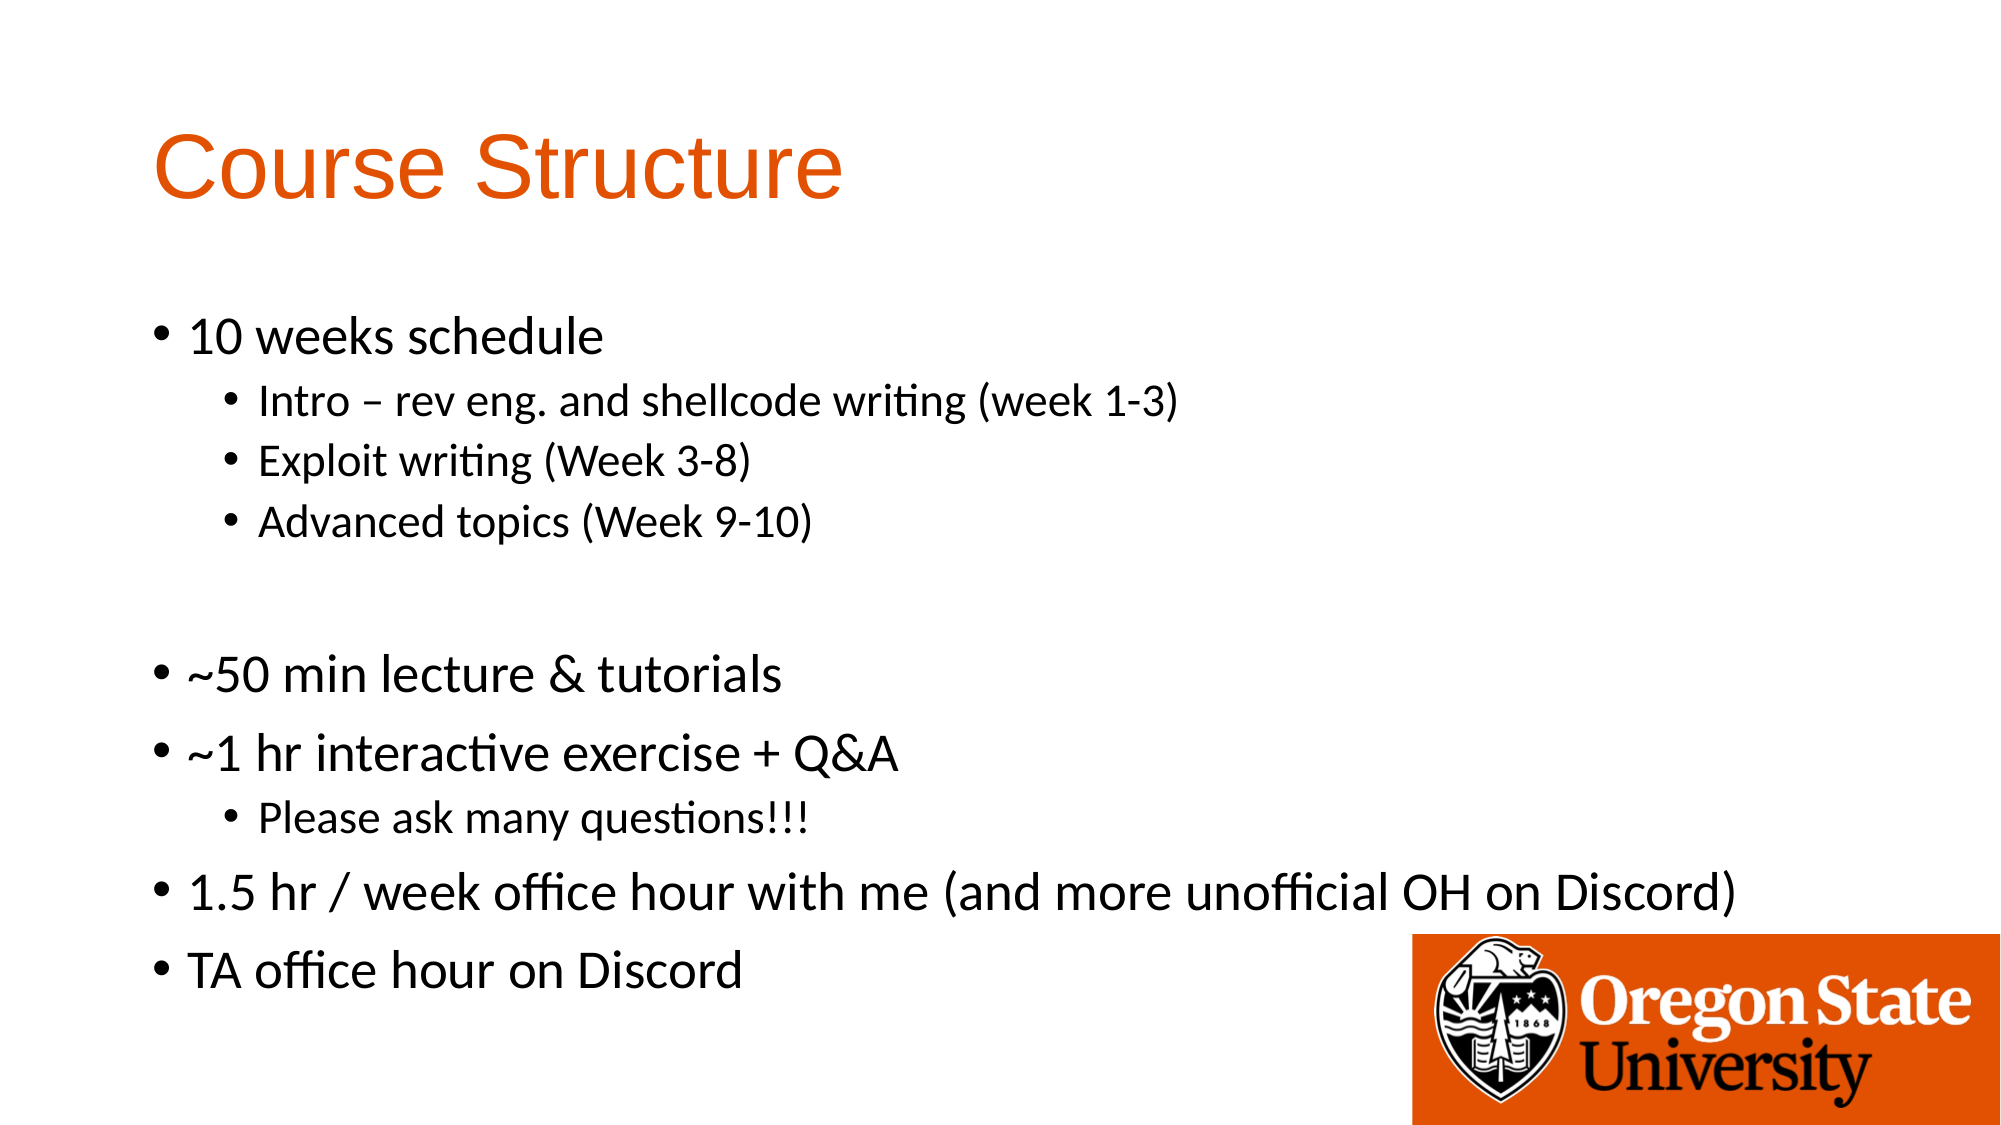

# Course Structure
10 weeks schedule
Intro – rev eng. and shellcode writing (week 1-3)
Exploit writing (Week 3-8)
Advanced topics (Week 9-10)

~50 min lecture & tutorials
~1 hr interactive exercise + Q&A
Please ask many questions!!!
1.5 hr / week office hour with me (and more unofficial OH on Discord)
TA office hour on Discord